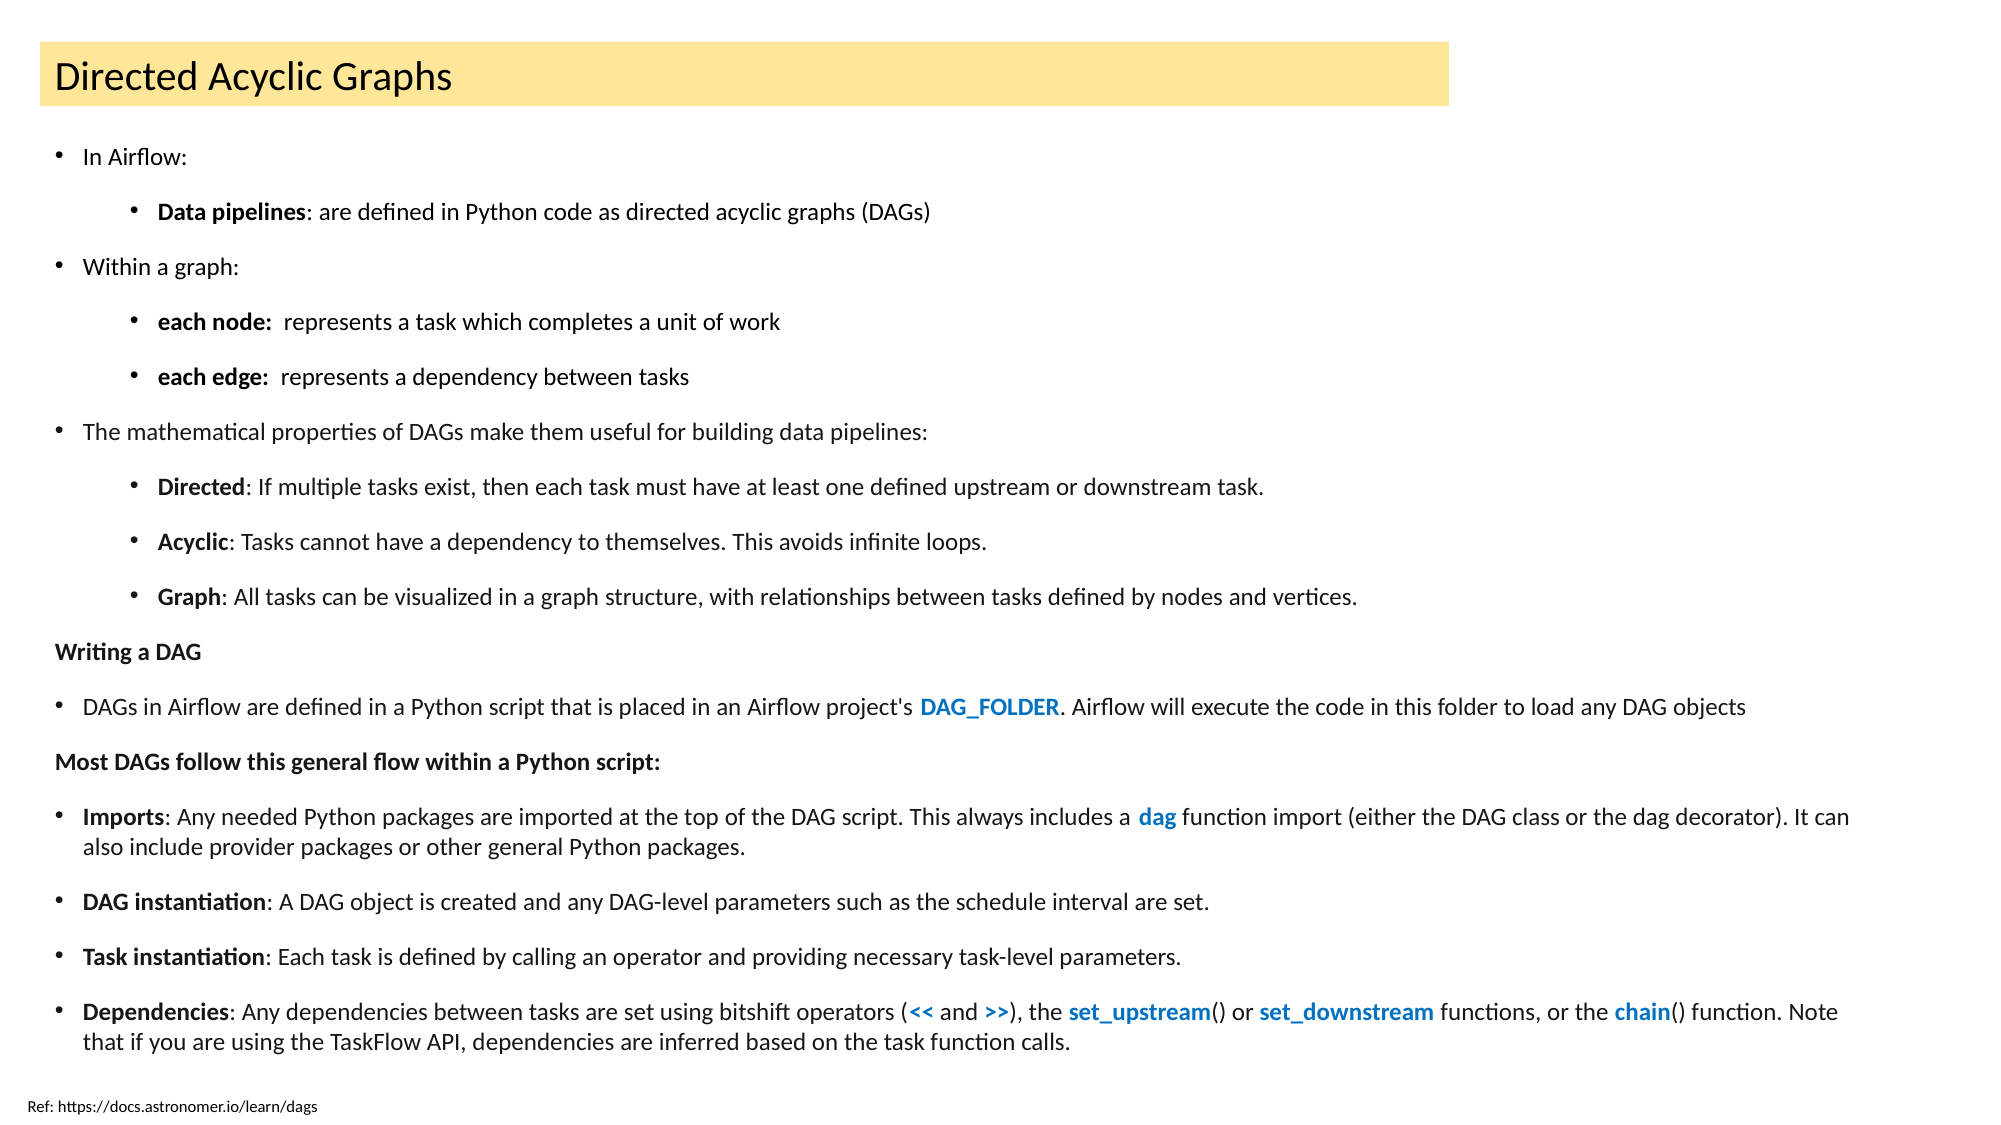

Directed Acyclic Graphs
In Airflow:
Data pipelines: are defined in Python code as directed acyclic graphs (DAGs)
Within a graph:
each node:  represents a task which completes a unit of work
each edge:  represents a dependency between tasks
The mathematical properties of DAGs make them useful for building data pipelines:
Directed: If multiple tasks exist, then each task must have at least one defined upstream or downstream task.
Acyclic: Tasks cannot have a dependency to themselves. This avoids infinite loops.
Graph: All tasks can be visualized in a graph structure, with relationships between tasks defined by nodes and vertices.
Writing a DAG
DAGs in Airflow are defined in a Python script that is placed in an Airflow project's DAG_FOLDER. Airflow will execute the code in this folder to load any DAG objects
Most DAGs follow this general flow within a Python script:
Imports: Any needed Python packages are imported at the top of the DAG script. This always includes a dag function import (either the DAG class or the dag decorator). It can also include provider packages or other general Python packages.
DAG instantiation: A DAG object is created and any DAG-level parameters such as the schedule interval are set.
Task instantiation: Each task is defined by calling an operator and providing necessary task-level parameters.
Dependencies: Any dependencies between tasks are set using bitshift operators (<< and >>), the set_upstream() or set_downstream functions, or the chain() function. Note that if you are using the TaskFlow API, dependencies are inferred based on the task function calls.
Ref: https://docs.astronomer.io/learn/dags